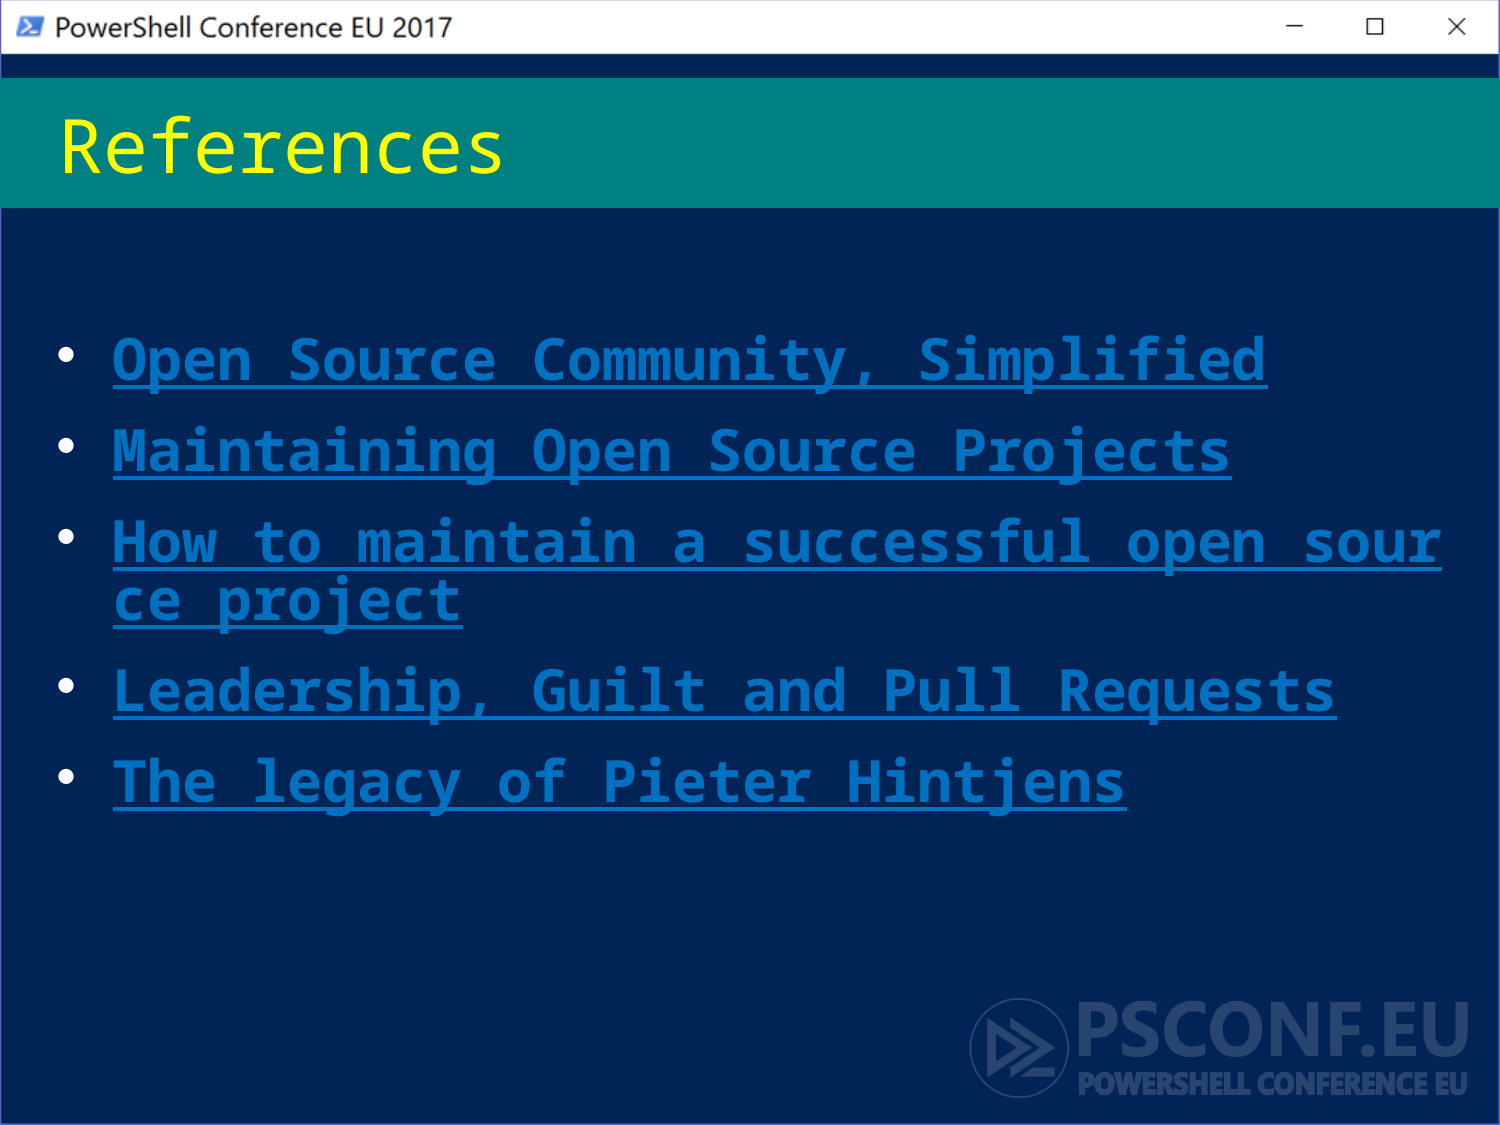

# References
Open Source Community, Simplified
Maintaining Open Source Projects
How to maintain a successful open source project
Leadership, Guilt and Pull Requests
The legacy of Pieter Hintjens